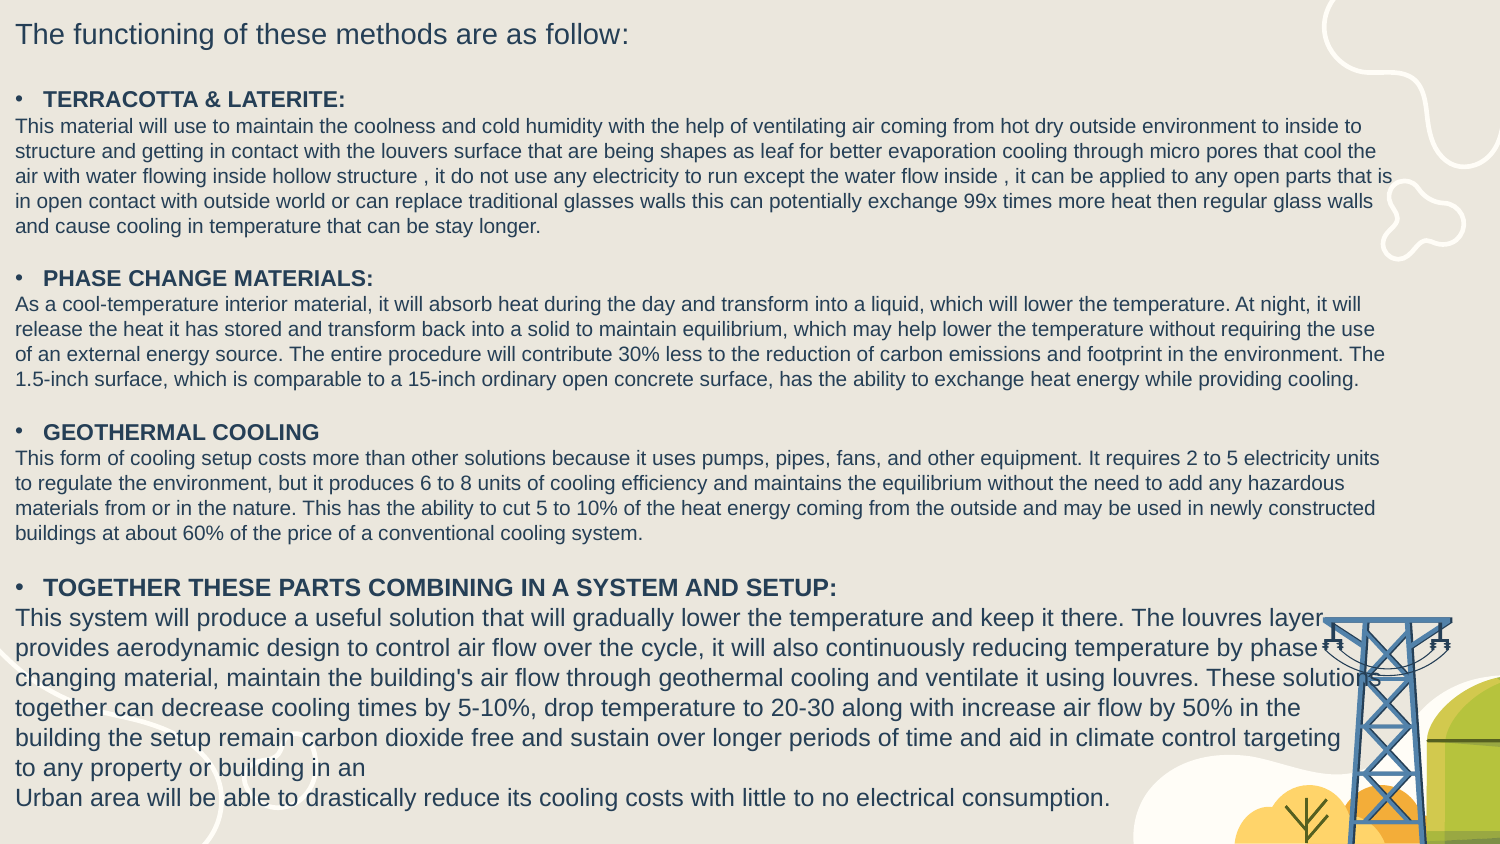

The functioning of these methods are as follow:

TERRACOTTA & LATERITE:
This material will use to maintain the coolness and cold humidity with the help of ventilating air coming from hot dry outside environment to inside to structure and getting in contact with the louvers surface that are being shapes as leaf for better evaporation cooling through micro pores that cool the air with water flowing inside hollow structure , it do not use any electricity to run except the water flow inside , it can be applied to any open parts that is in open contact with outside world or can replace traditional glasses walls this can potentially exchange 99x times more heat then regular glass walls and cause cooling in temperature that can be stay longer.

PHASE CHANGE MATERIALS:
As a cool-temperature interior material, it will absorb heat during the day and transform into a liquid, which will lower the temperature. At night, it will release the heat it has stored and transform back into a solid to maintain equilibrium, which may help lower the temperature without requiring the use of an external energy source. The entire procedure will contribute 30% less to the reduction of carbon emissions and footprint in the environment. The 1.5-inch surface, which is comparable to a 15-inch ordinary open concrete surface, has the ability to exchange heat energy while providing cooling.

GEOTHERMAL COOLING
This form of cooling setup costs more than other solutions because it uses pumps, pipes, fans, and other equipment. It requires 2 to 5 electricity units to regulate the environment, but it produces 6 to 8 units of cooling efficiency and maintains the equilibrium without the need to add any hazardous materials from or in the nature. This has the ability to cut 5 to 10% of the heat energy coming from the outside and may be used in newly constructed buildings at about 60% of the price of a conventional cooling system.

TOGETHER THESE PARTS COMBINING IN A SYSTEM AND SETUP:
This system will produce a useful solution that will gradually lower the temperature and keep it there. The louvres layer provides aerodynamic design to control air flow over the cycle, it will also continuously reducing temperature by phase changing material, maintain the building's air flow through geothermal cooling and ventilate it using louvres. These solutions together can decrease cooling times by 5-10%, drop temperature to 20-30 along with increase air flow by 50% in the building the setup remain carbon dioxide free and sustain over longer periods of time and aid in climate control targeting to any property or building in an
Urban area will be able to drastically reduce its cooling costs with little to no electrical consumption.